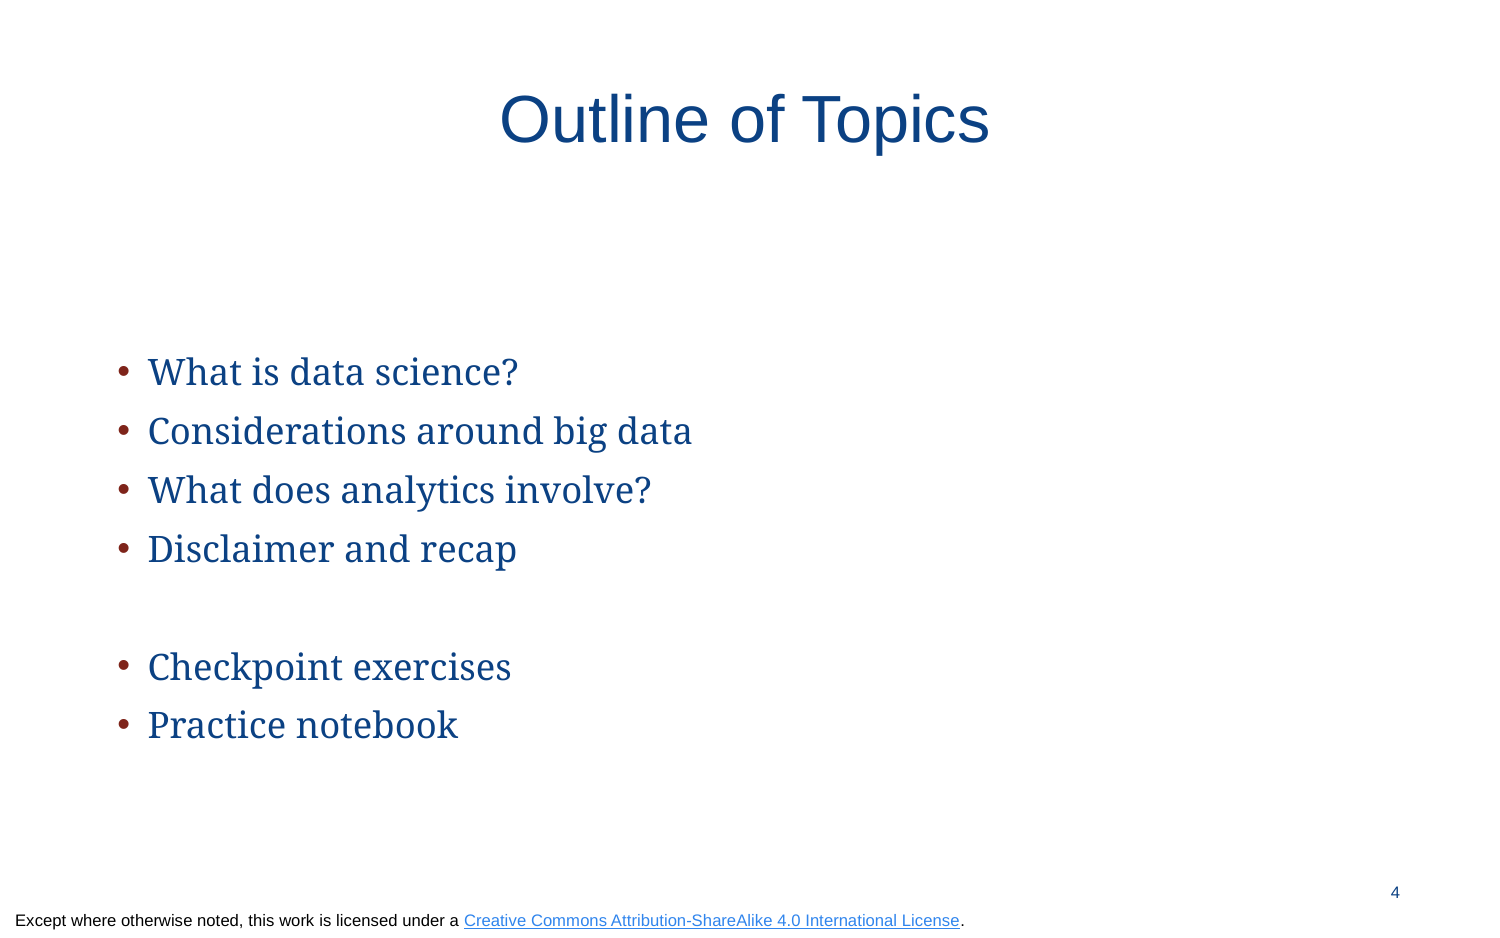

# Outline of Topics
What is data science?
Considerations around big data
What does analytics involve?
Disclaimer and recap

Checkpoint exercises
Practice notebook
4